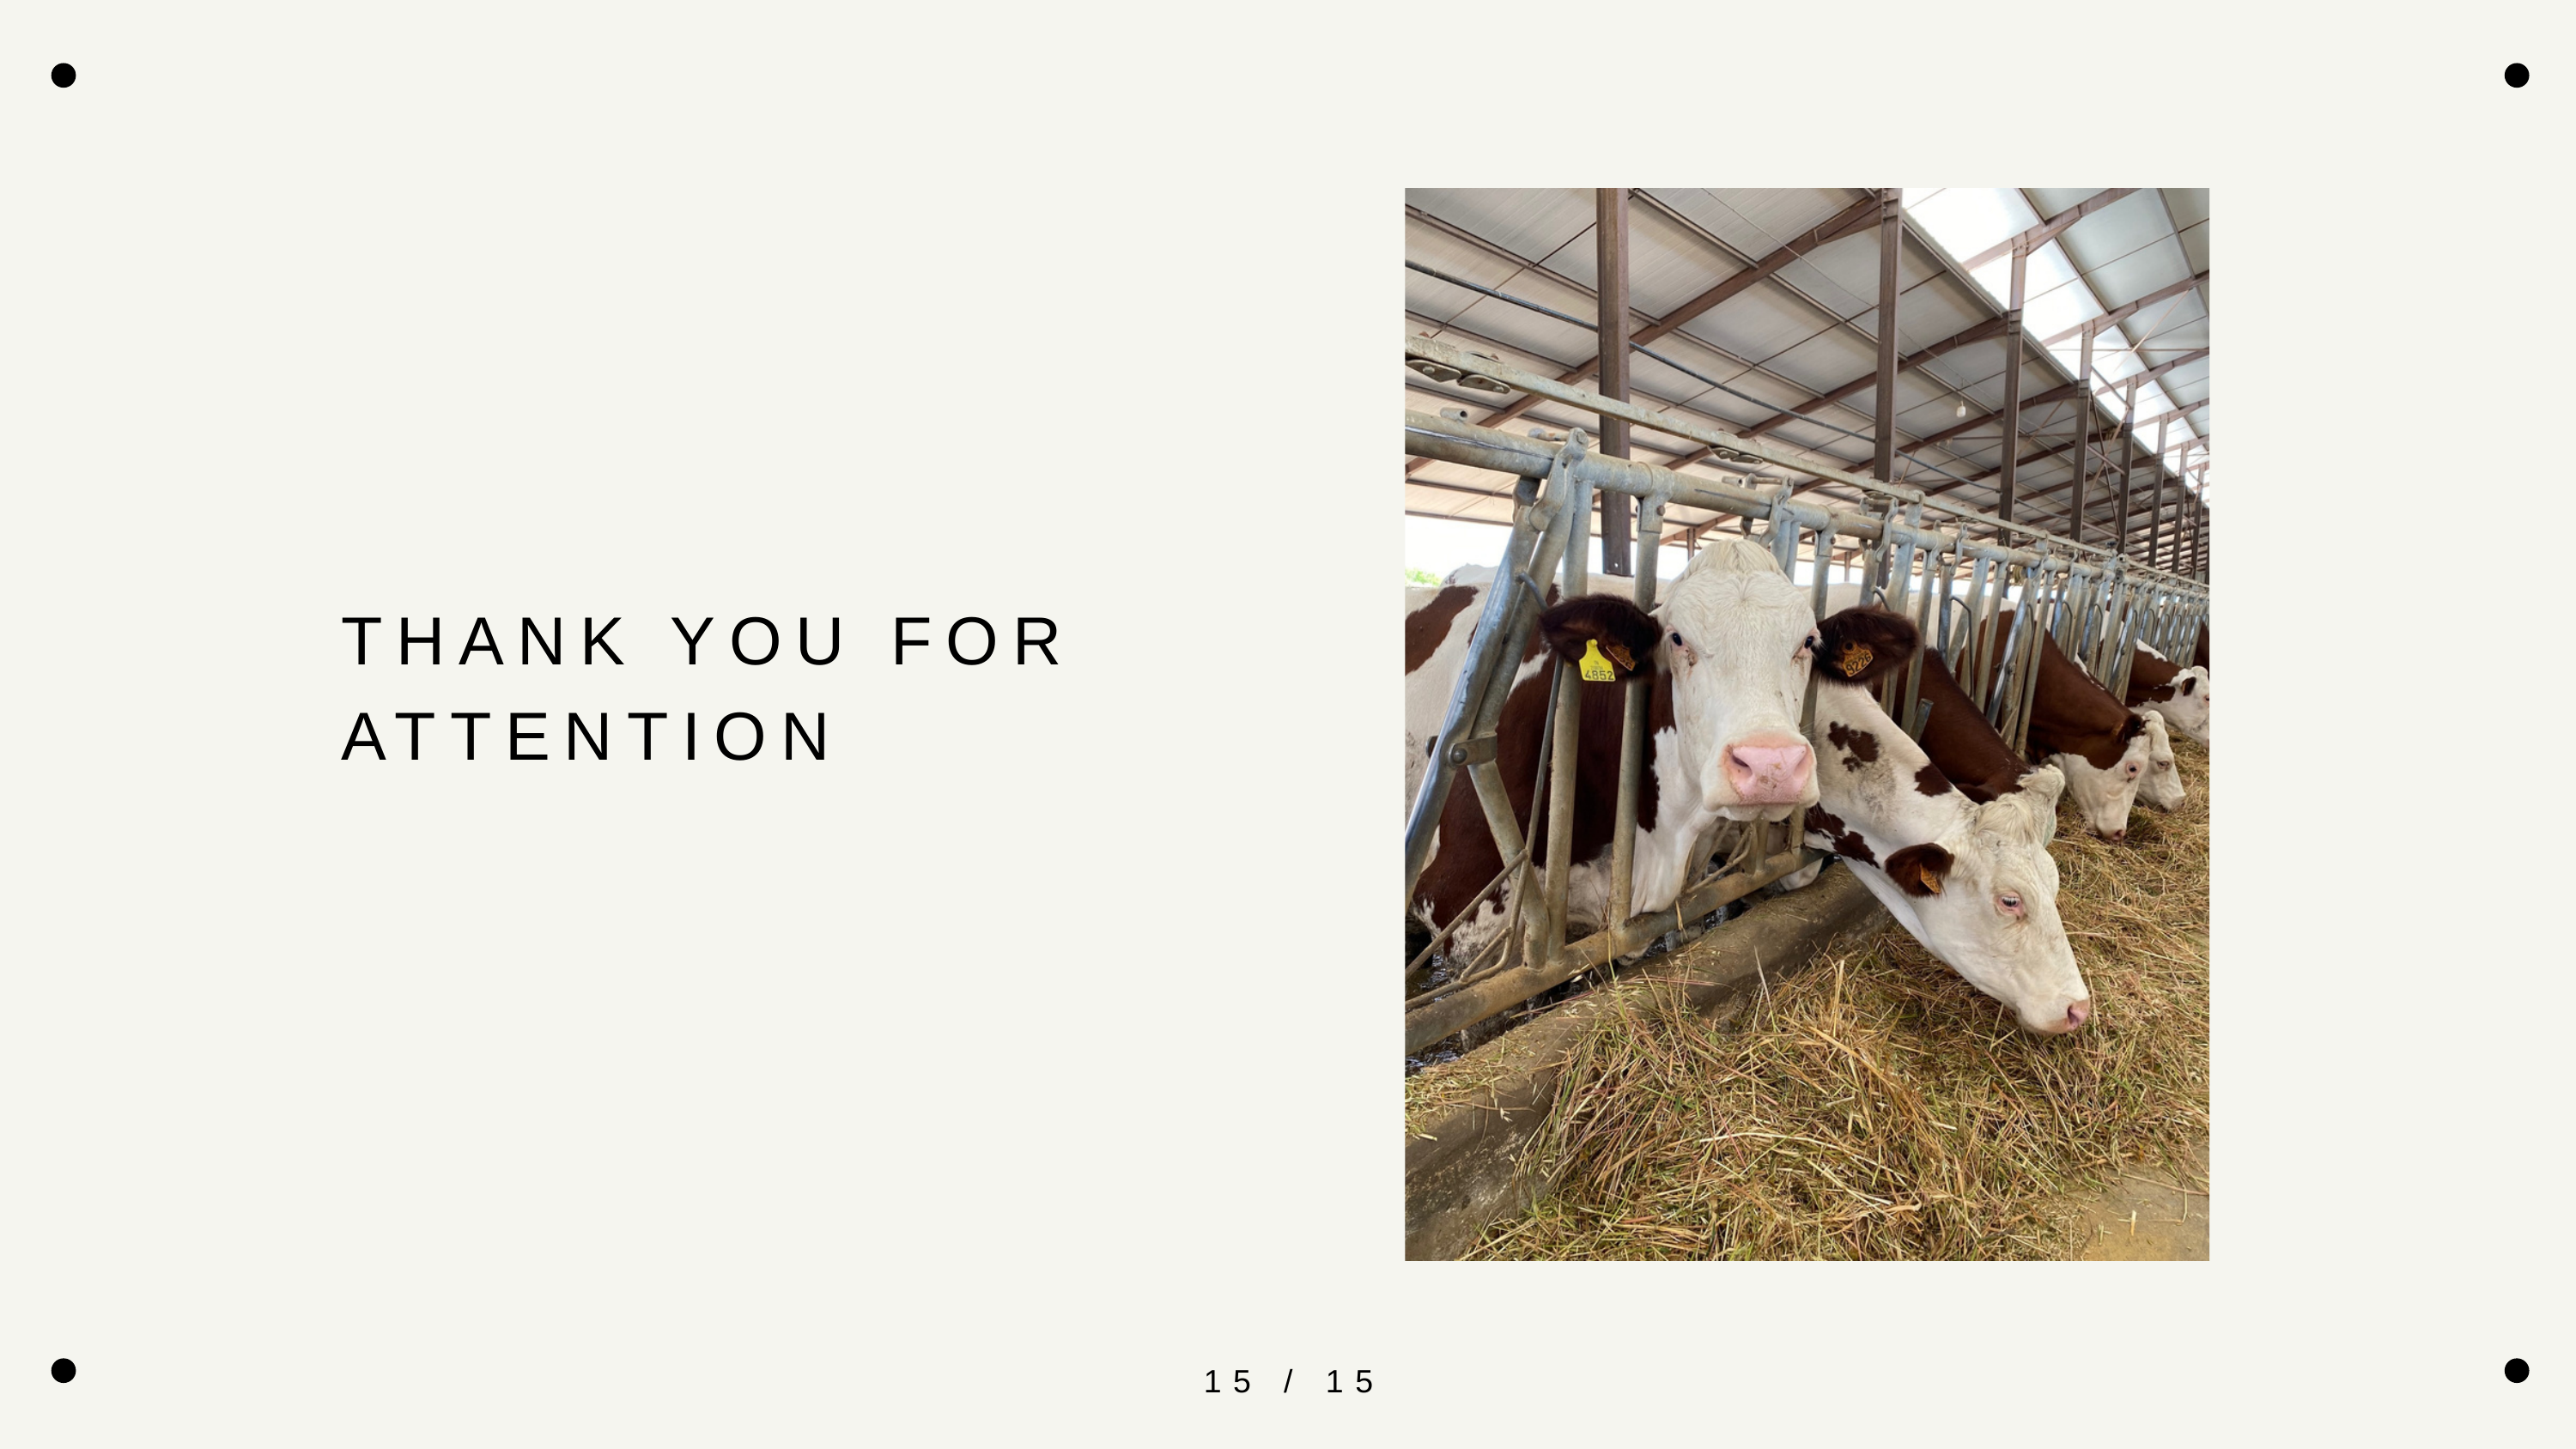

THANK YOU FOR
ATTENTION

15 / 15